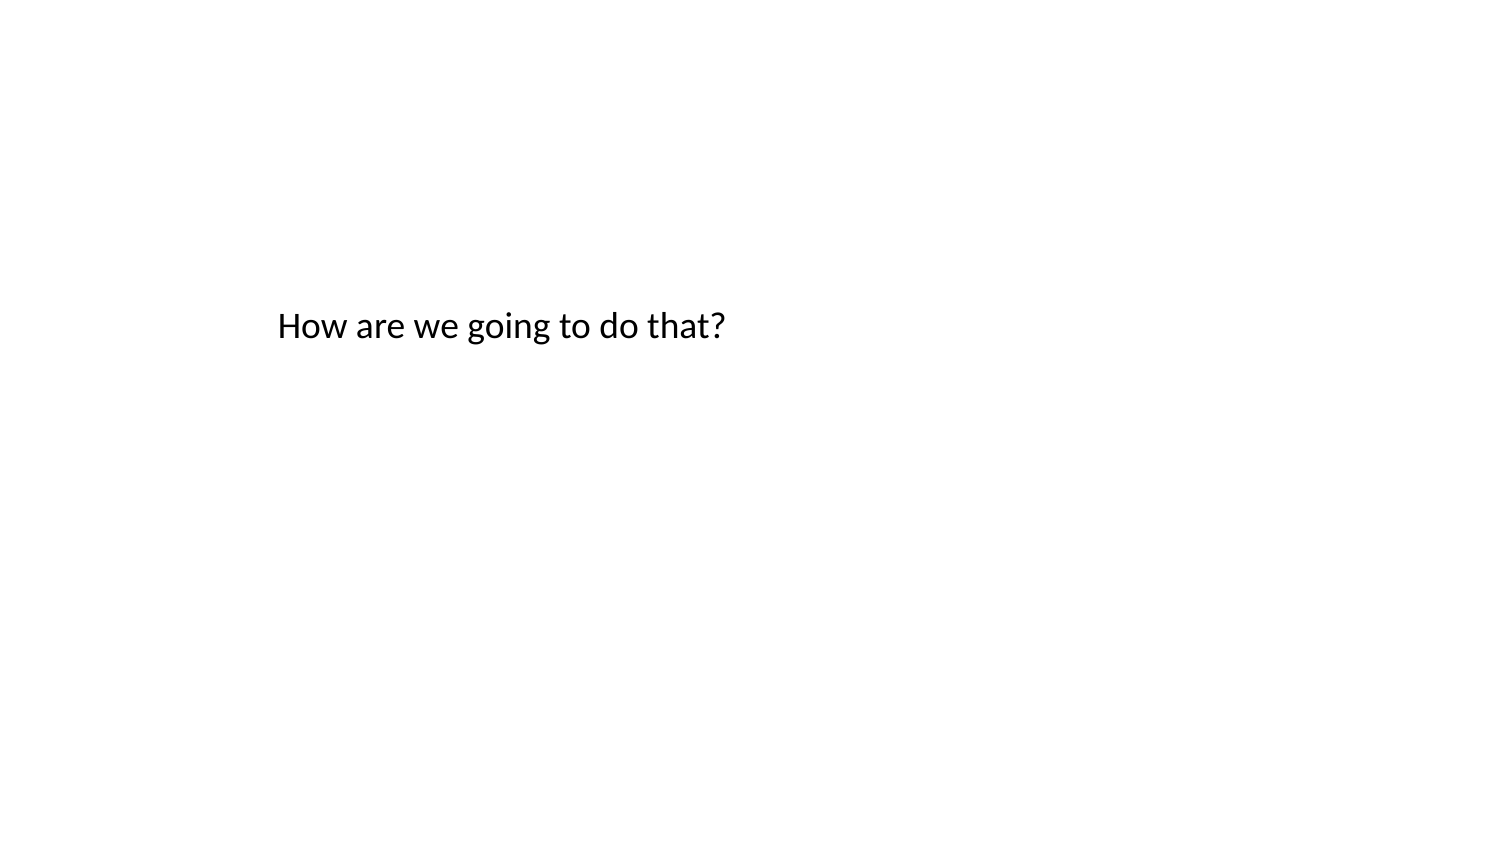

How are we going to do that?